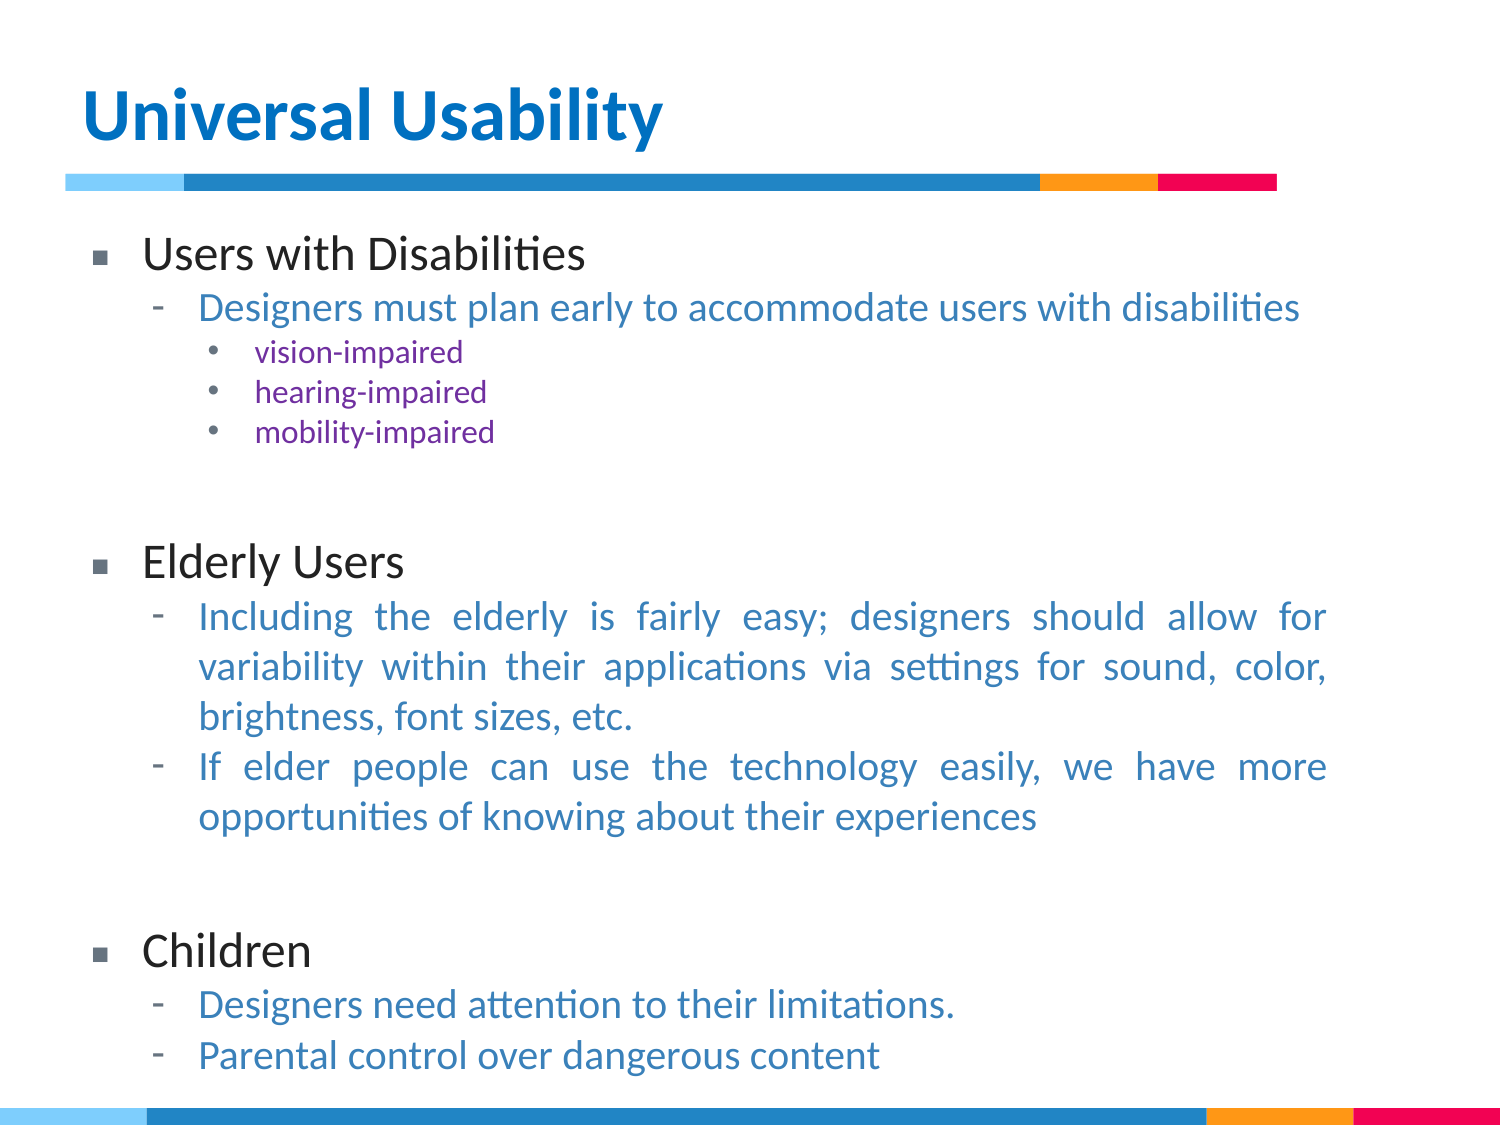

# Universal Usability
Users with Disabilities
Designers must plan early to accommodate users with disabilities
vision-impaired
hearing-impaired
mobility-impaired

Elderly Users
Including the elderly is fairly easy; designers should allow for variability within their applications via settings for sound, color, brightness, font sizes, etc.
If elder people can use the technology easily, we have more opportunities of knowing about their experiences

Children
Designers need attention to their limitations.
Parental control over dangerous content